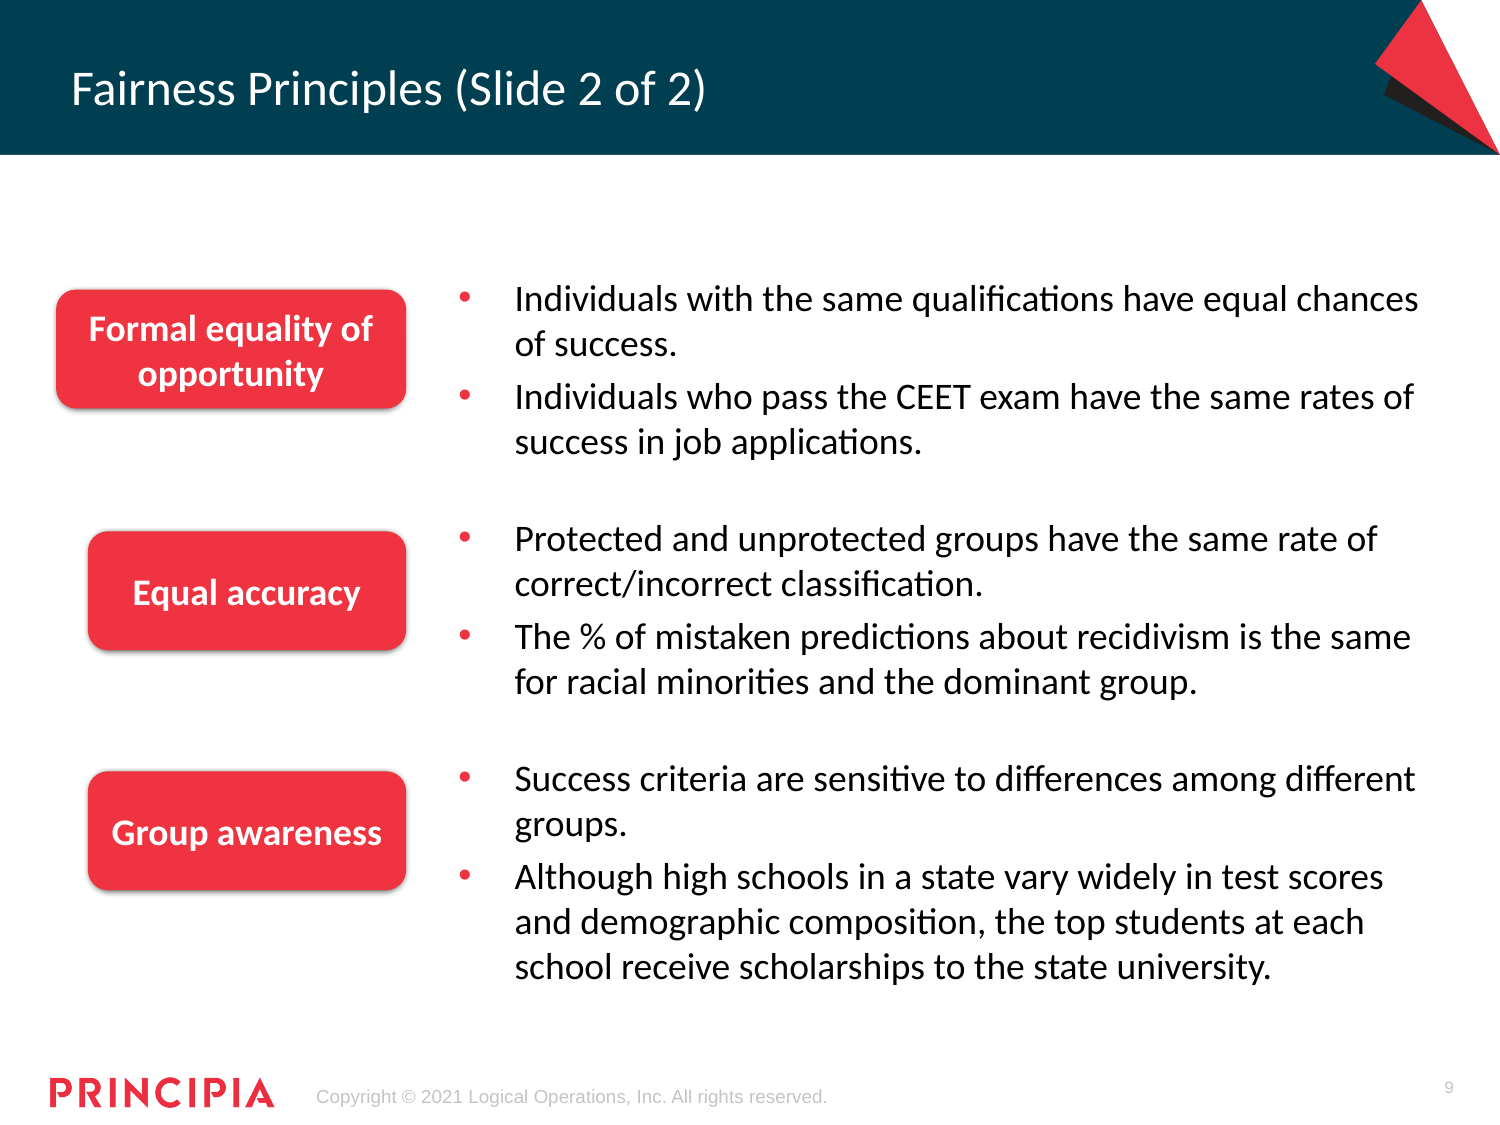

# Fairness Principles (Slide 2 of 2)
Individuals with the same qualifications have equal chances of success.
Individuals who pass the CEET exam have the same rates of success in job applications.
Protected and unprotected groups have the same rate of correct/incorrect classification.
The % of mistaken predictions about recidivism is the same for racial minorities and the dominant group.
Success criteria are sensitive to differences among different groups.
Although high schools in a state vary widely in test scores and demographic composition, the top students at each school receive scholarships to the state university.
Formal equality of opportunity
Equal accuracy
Group awareness
9